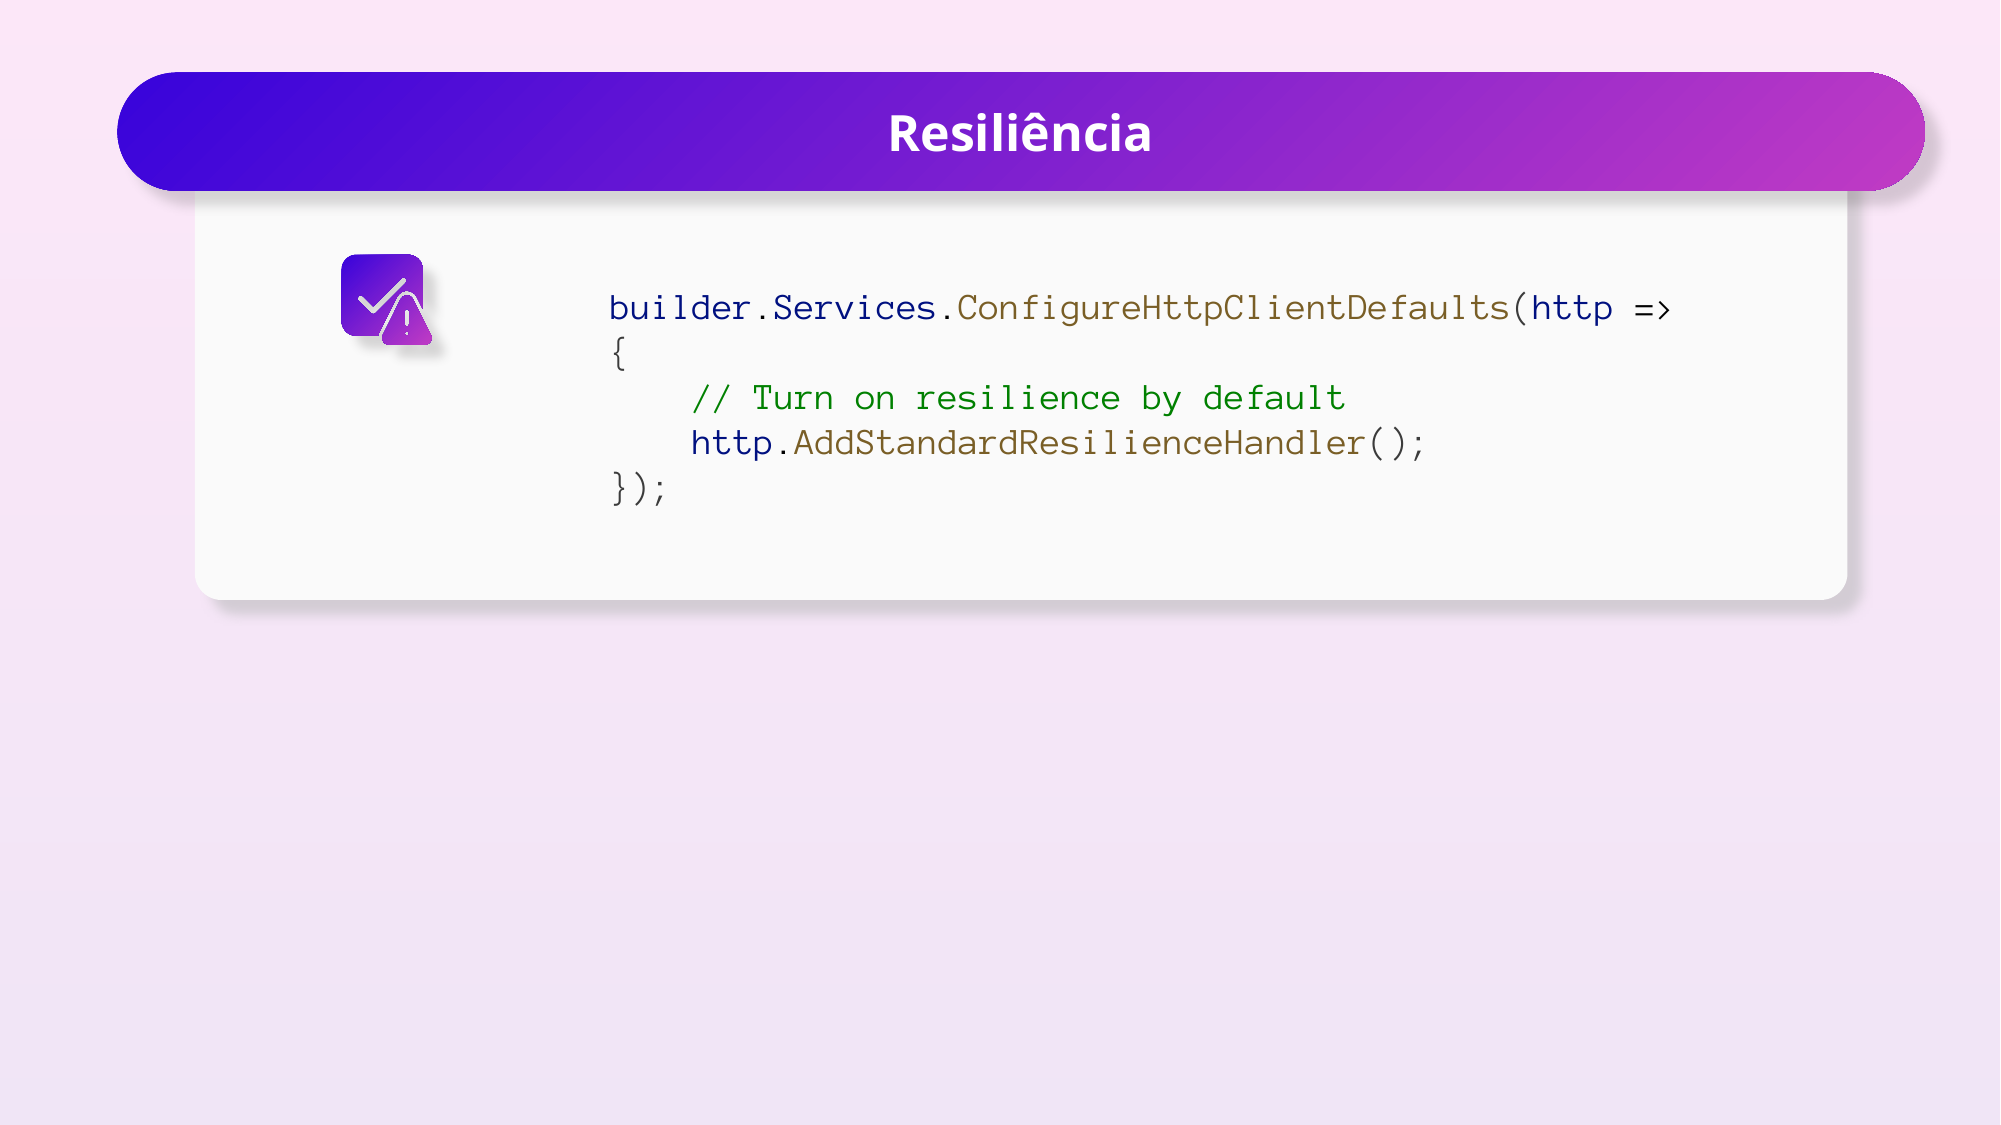

Resiliência

        builder.Services.ConfigureHttpClientDefaults(http =>
        {
            // Turn on resilience by default
            http.AddStandardResilienceHandler();
        });